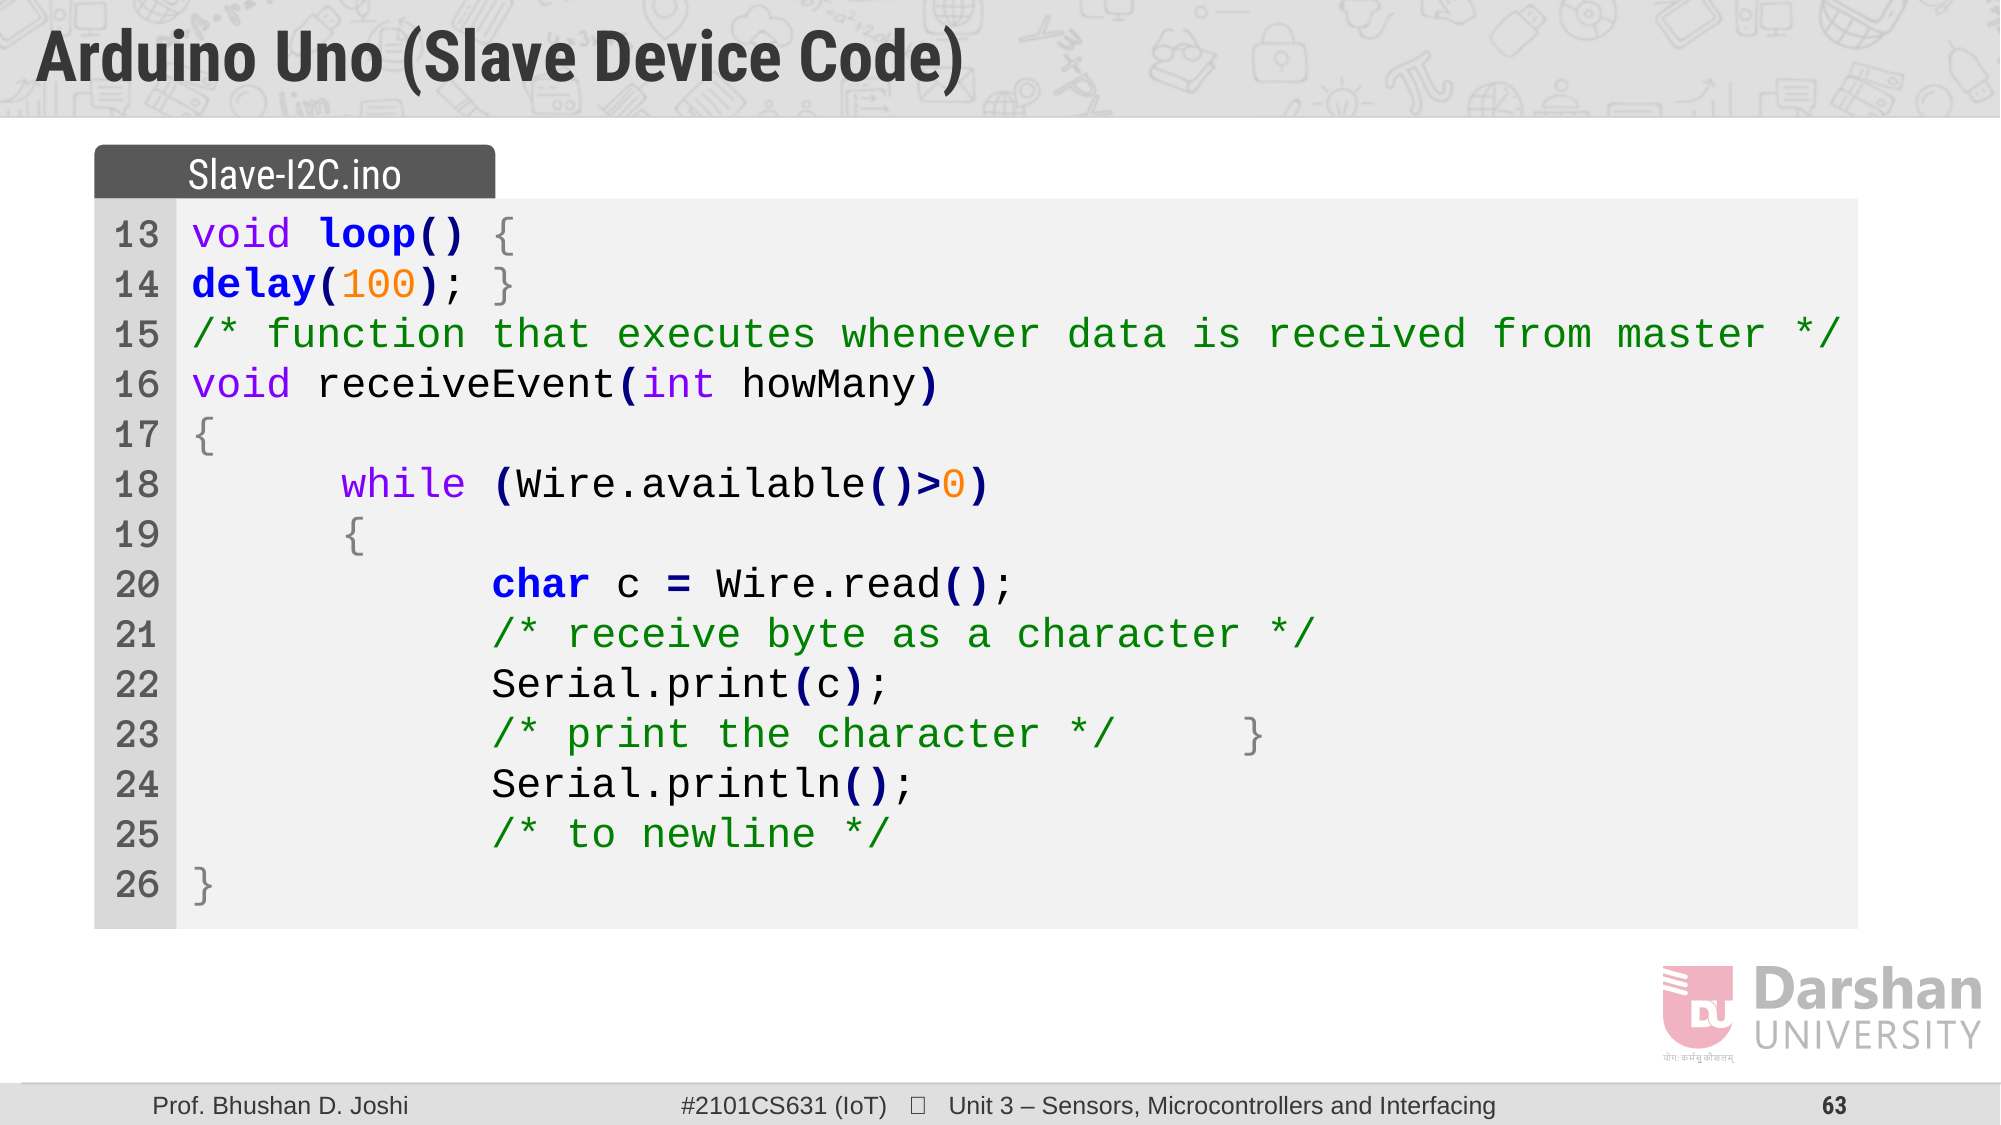

# Arduino Uno (Slave Device Code)
Slave-I2C.ino
13
14
15
16
17
18
19
20
21
22
23
24
25
26

void loop() {
delay(100); }
/* function that executes whenever data is received from master */
void receiveEvent(int howMany)
{
	while (Wire.available()>0)
	{
		char c = Wire.read();
		/* receive byte as a character */
		Serial.print(c);
		/* print the character */ 	}
  		Serial.println();
		/* to newline */
}